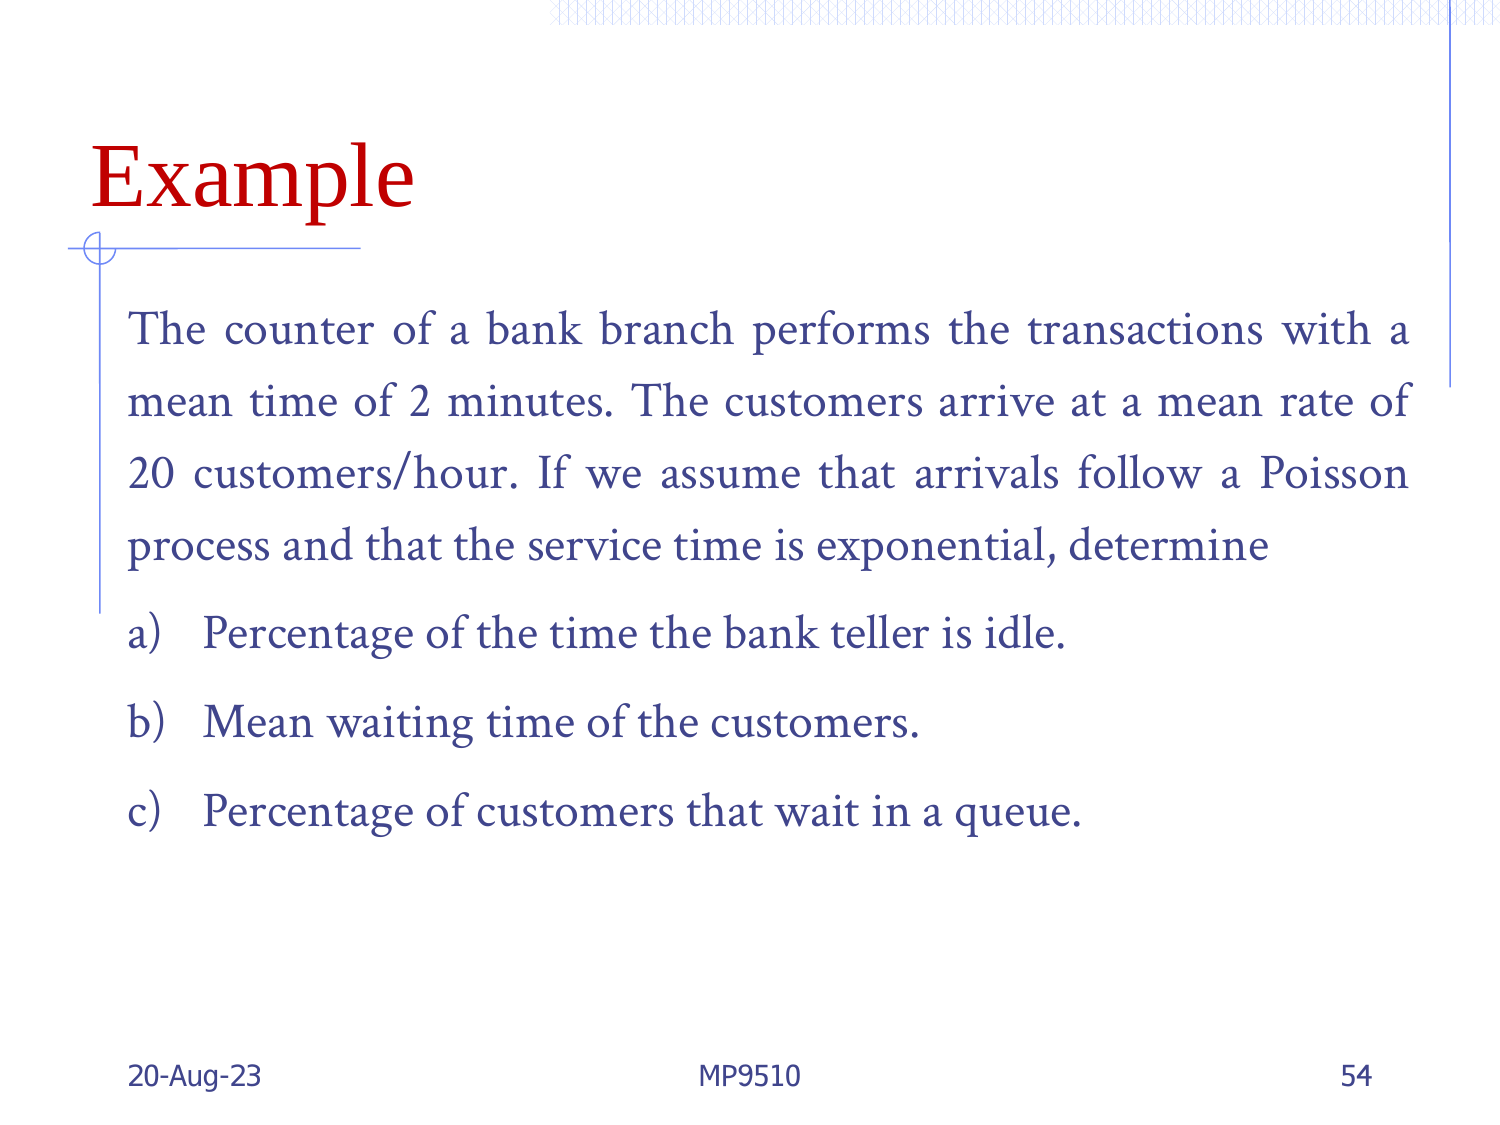

Example
The counter of a bank branch performs the transactions with a mean time of 2 minutes. The customers arrive at a mean rate of 20 customers/hour. If we assume that arrivals follow a Poisson process and that the service time is exponential, determine
Percentage of the time the bank teller is idle.
Mean waiting time of the customers.
Percentage of customers that wait in a queue.
20-Aug-23
MP9510
54